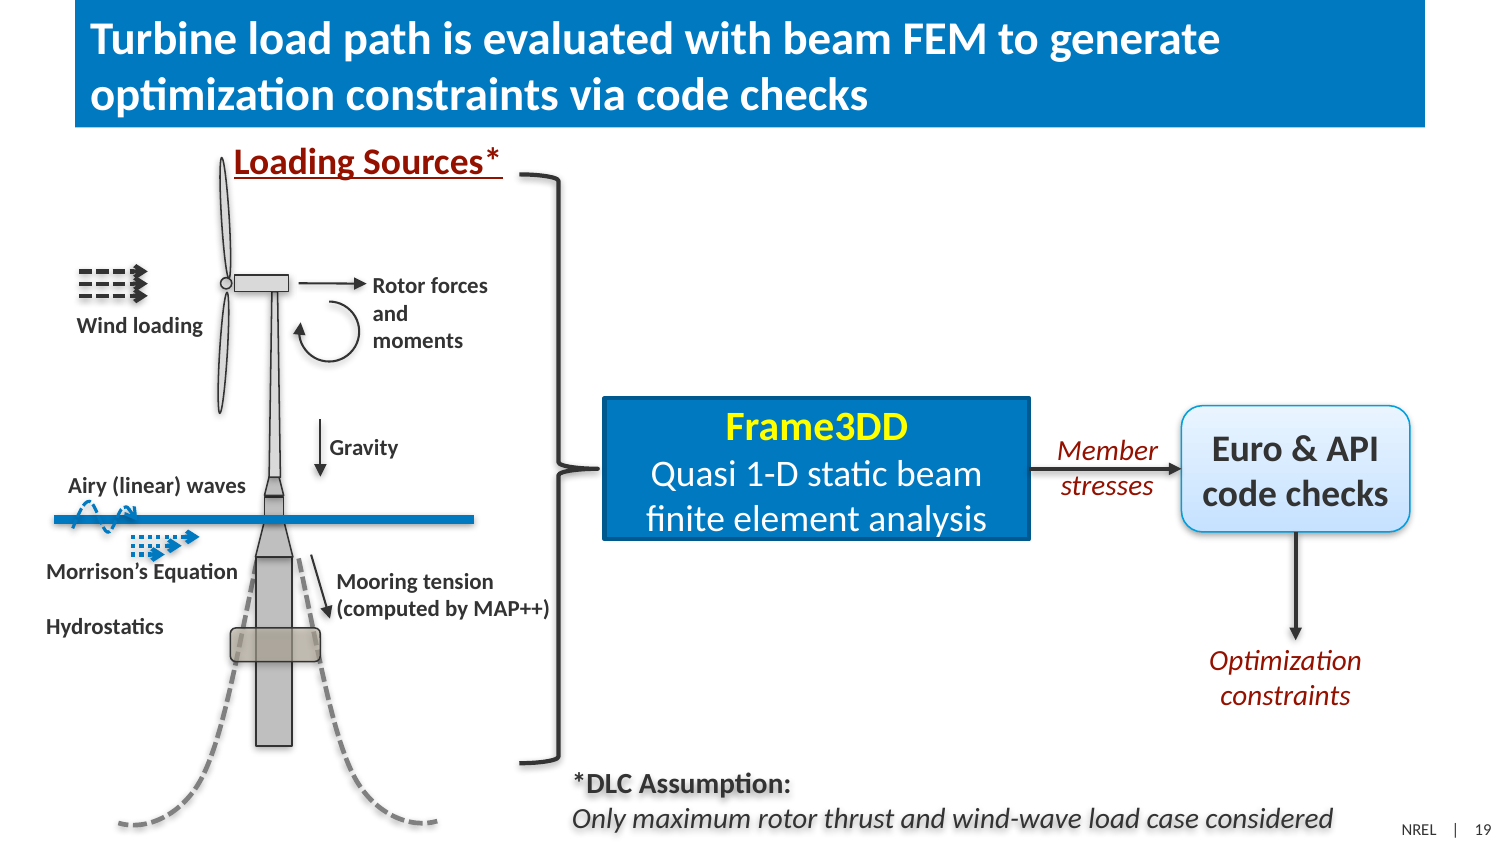

# Turbine load path is evaluated with beam FEM to generate optimization constraints via code checks
Loading Sources*

Rotor forces and moments

Wind loading
Gravity
 Airy (linear) waves

Morrison’s Equation

Hydrostatics

Mooring tension
(computed by MAP++)

Frame3DD
Quasi 1-D static beam finite element analysis
Euro & API code checks
Member stresses
Optimization constraints
*DLC Assumption:
Only maximum rotor thrust and wind-wave load case considered